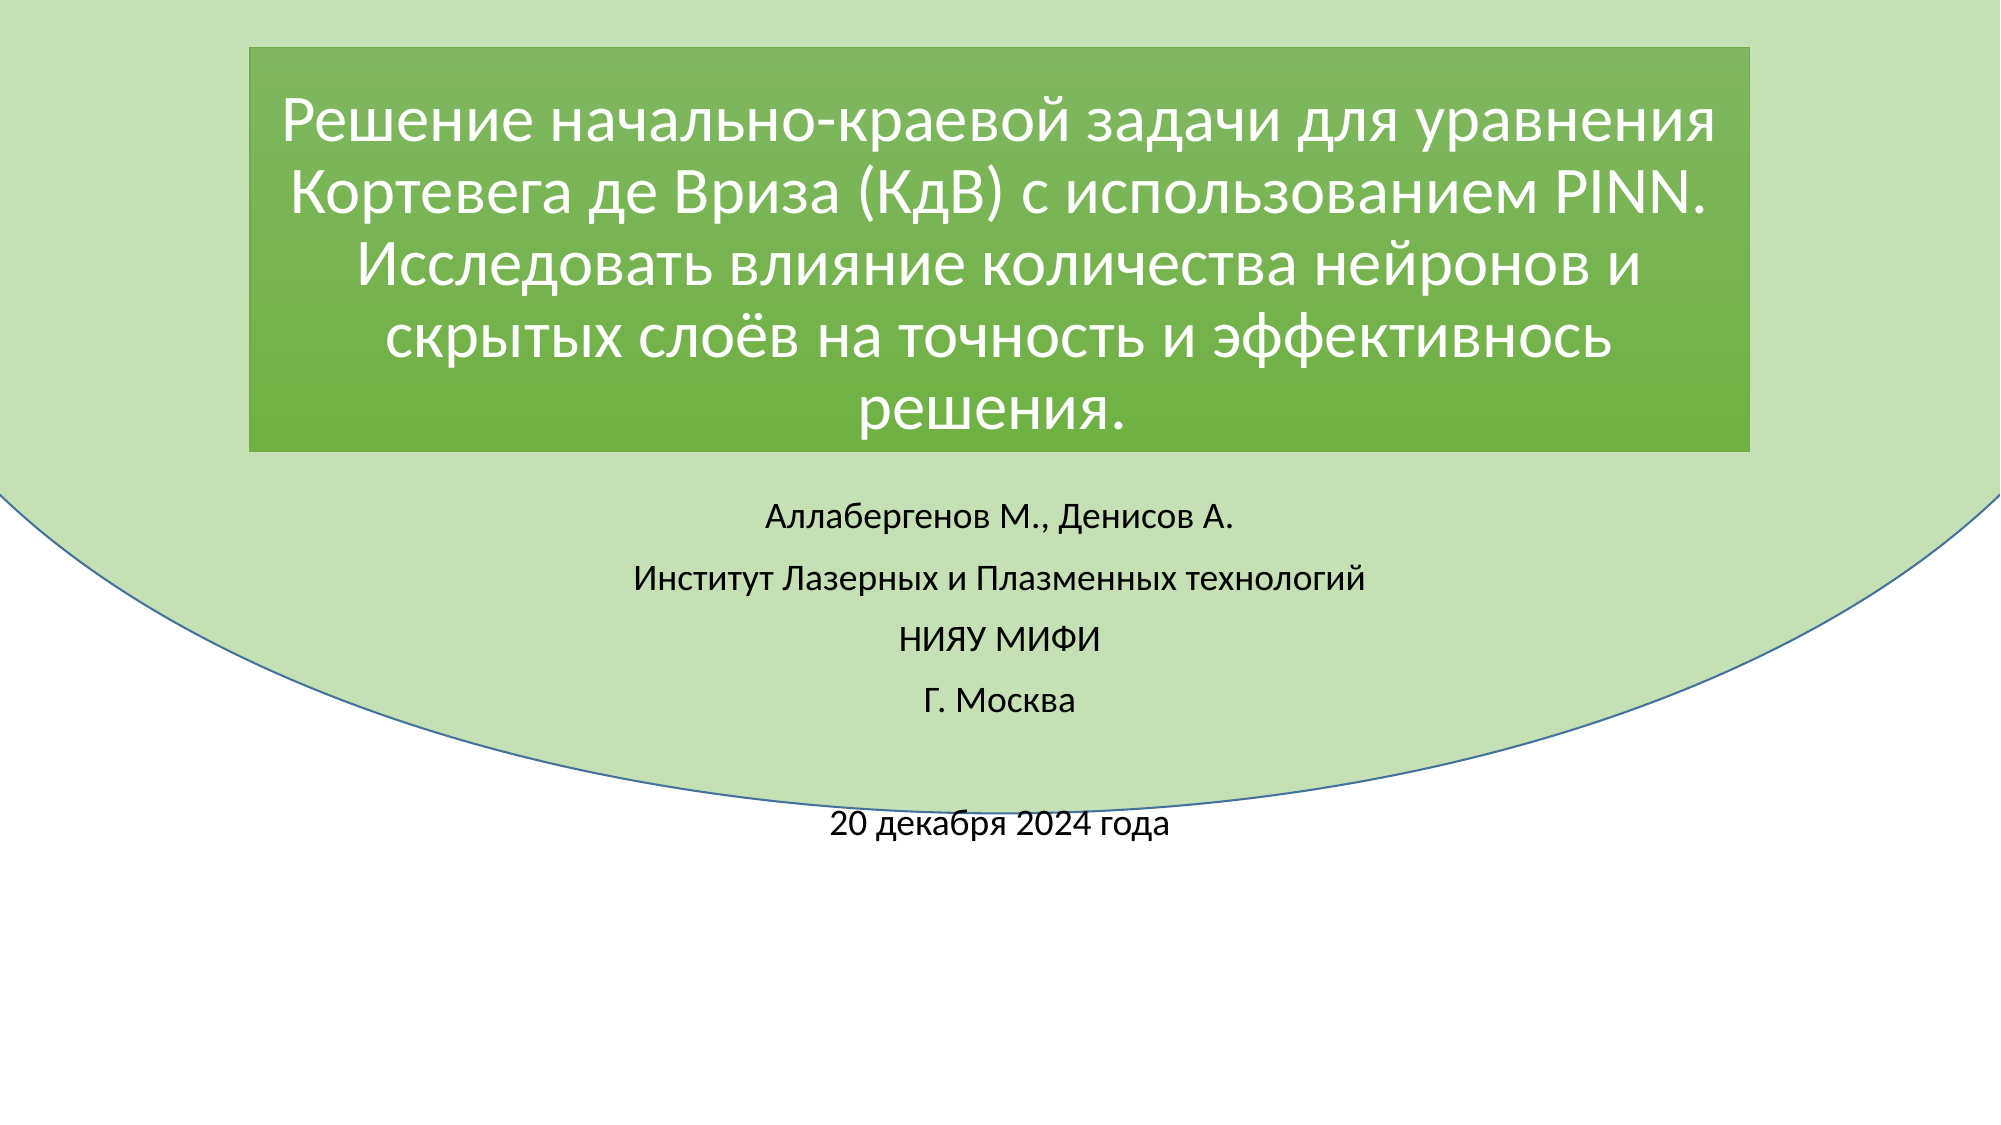

# Решение начально-краевой задачи для уравнения Кортевега де Вриза (КдВ) с использованием PINN. Исследовать влияние количества нейронов и скрытых слоёв на точность и эффективнось решения.
Аллабергенов М., Денисов А.
Институт Лазерных и Плазменных технологий
НИЯУ МИФИ
Г. Москва

20 декабря 2024 года